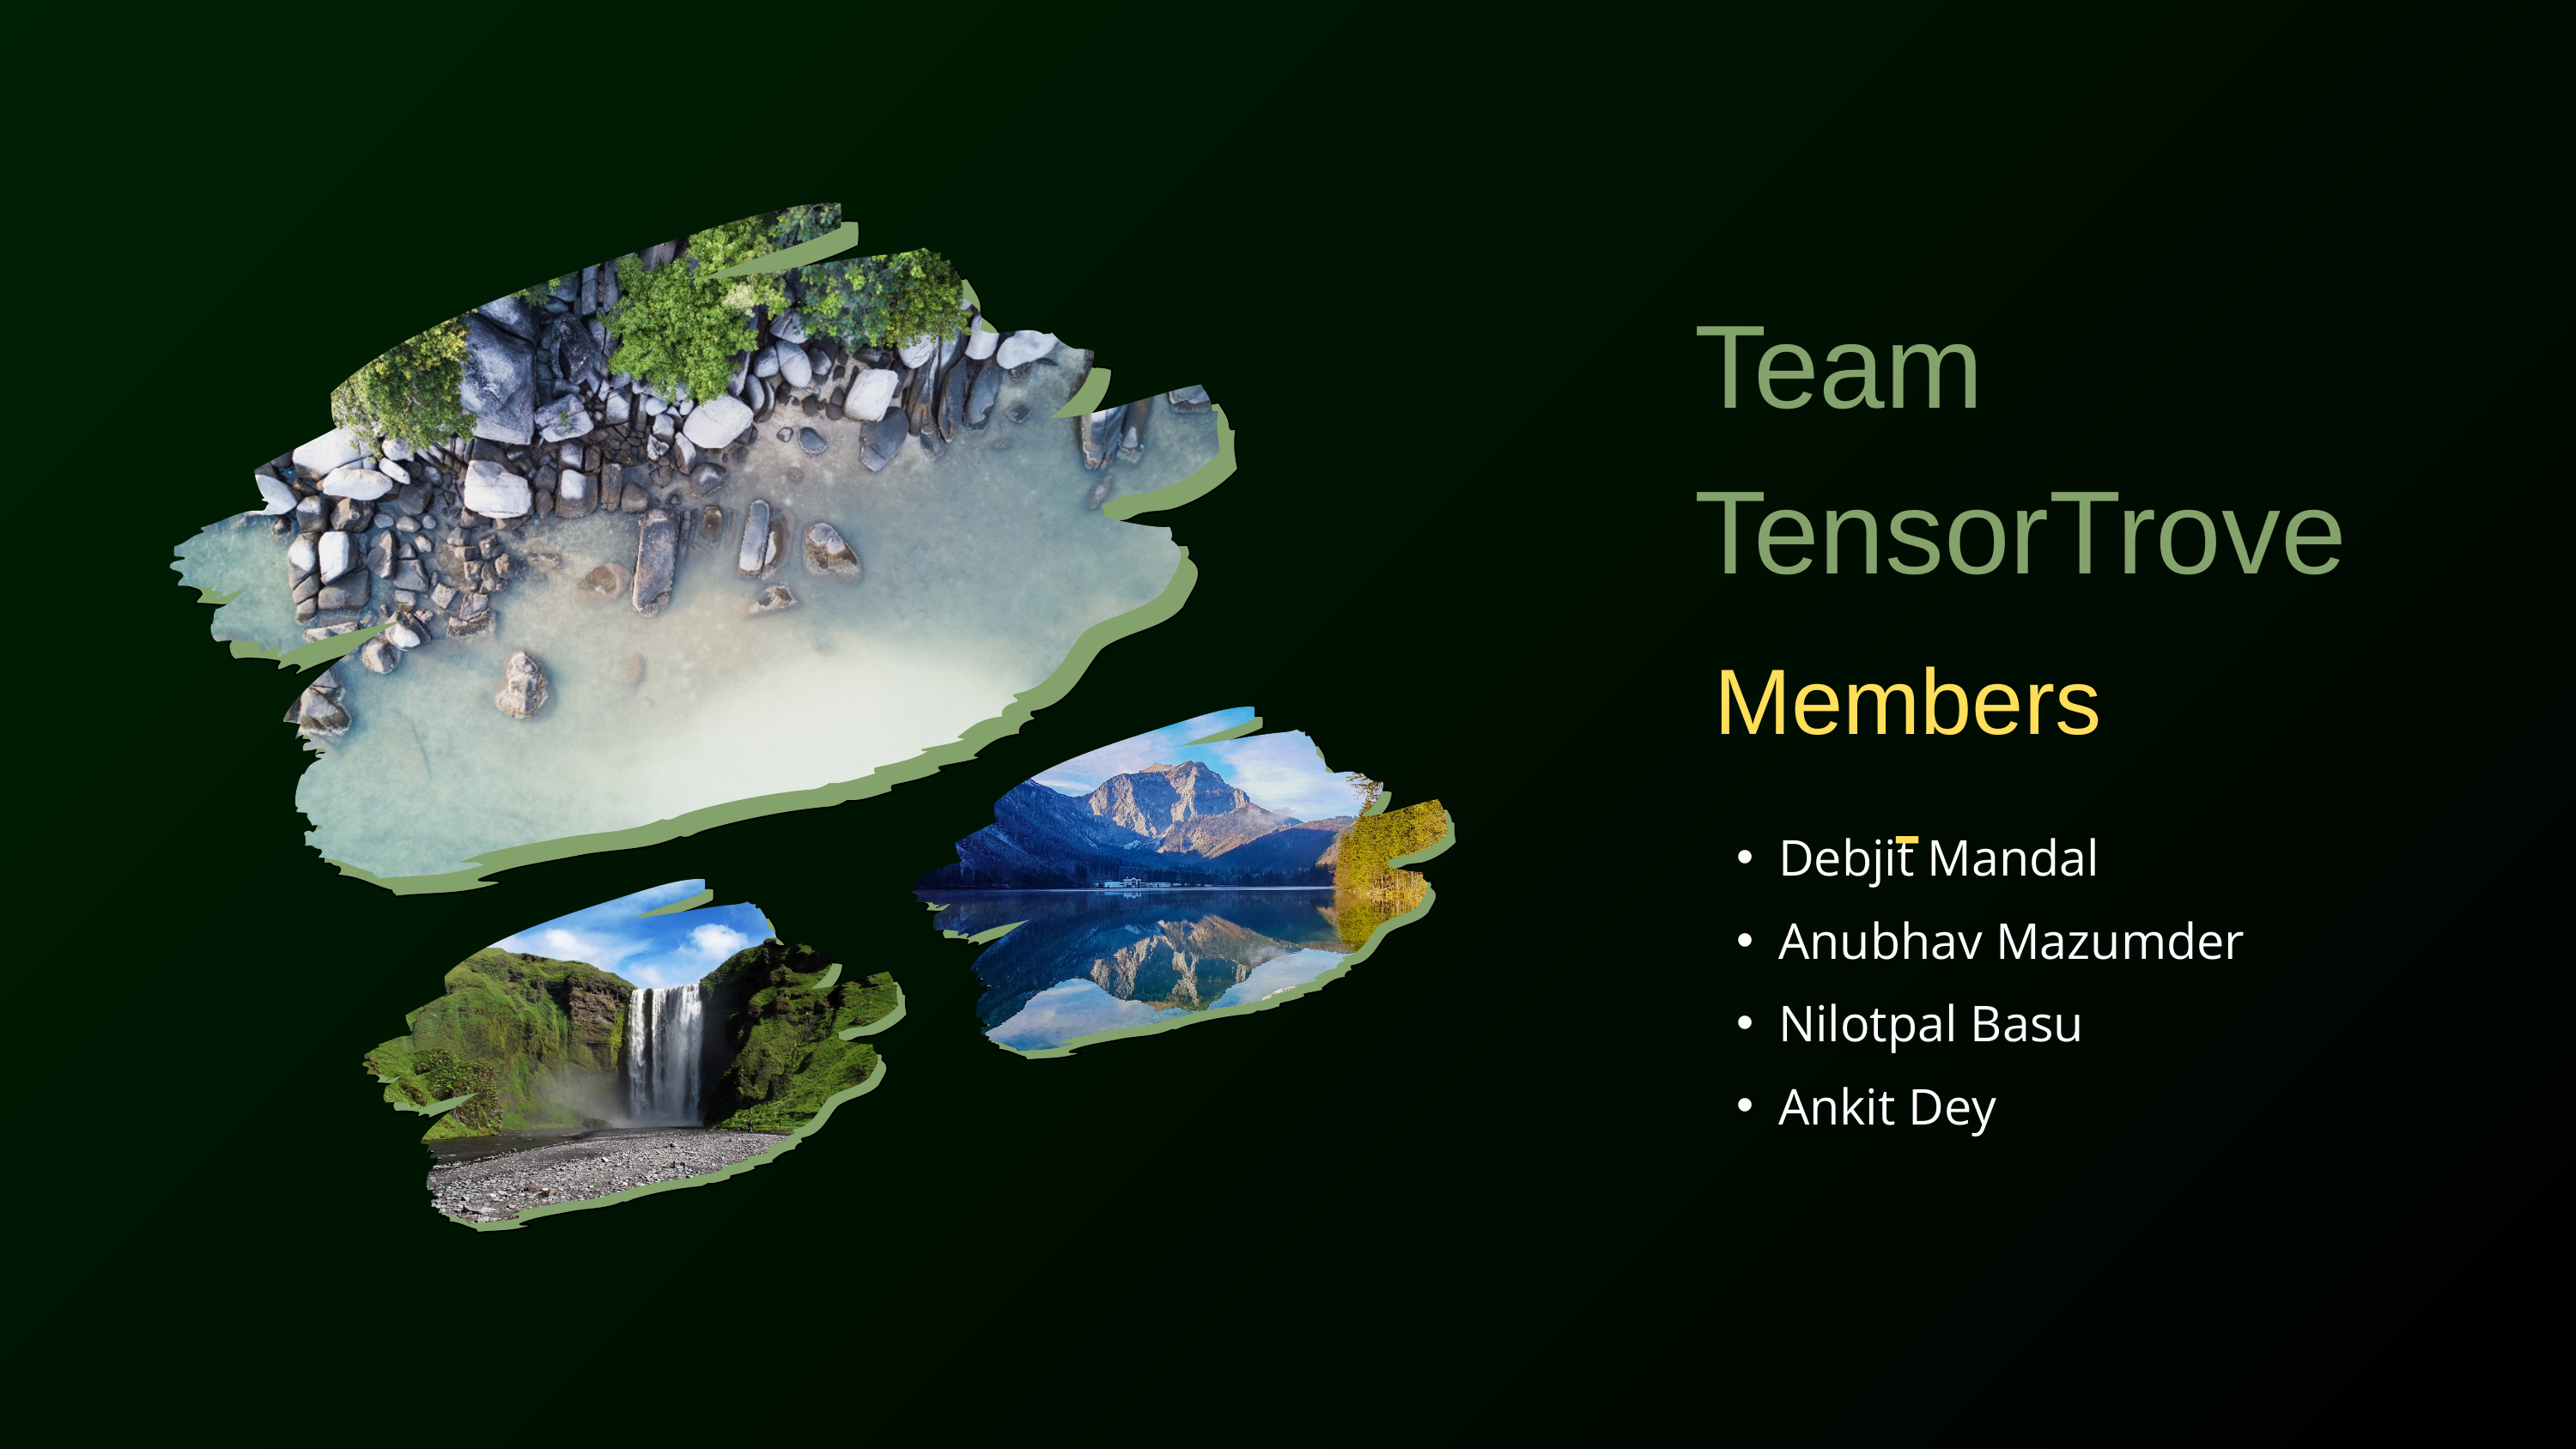

Team TensorTrove
Members -

Debjit Mandal

Anubhav Mazumder
Nilotpal Basu
Ankit Dey